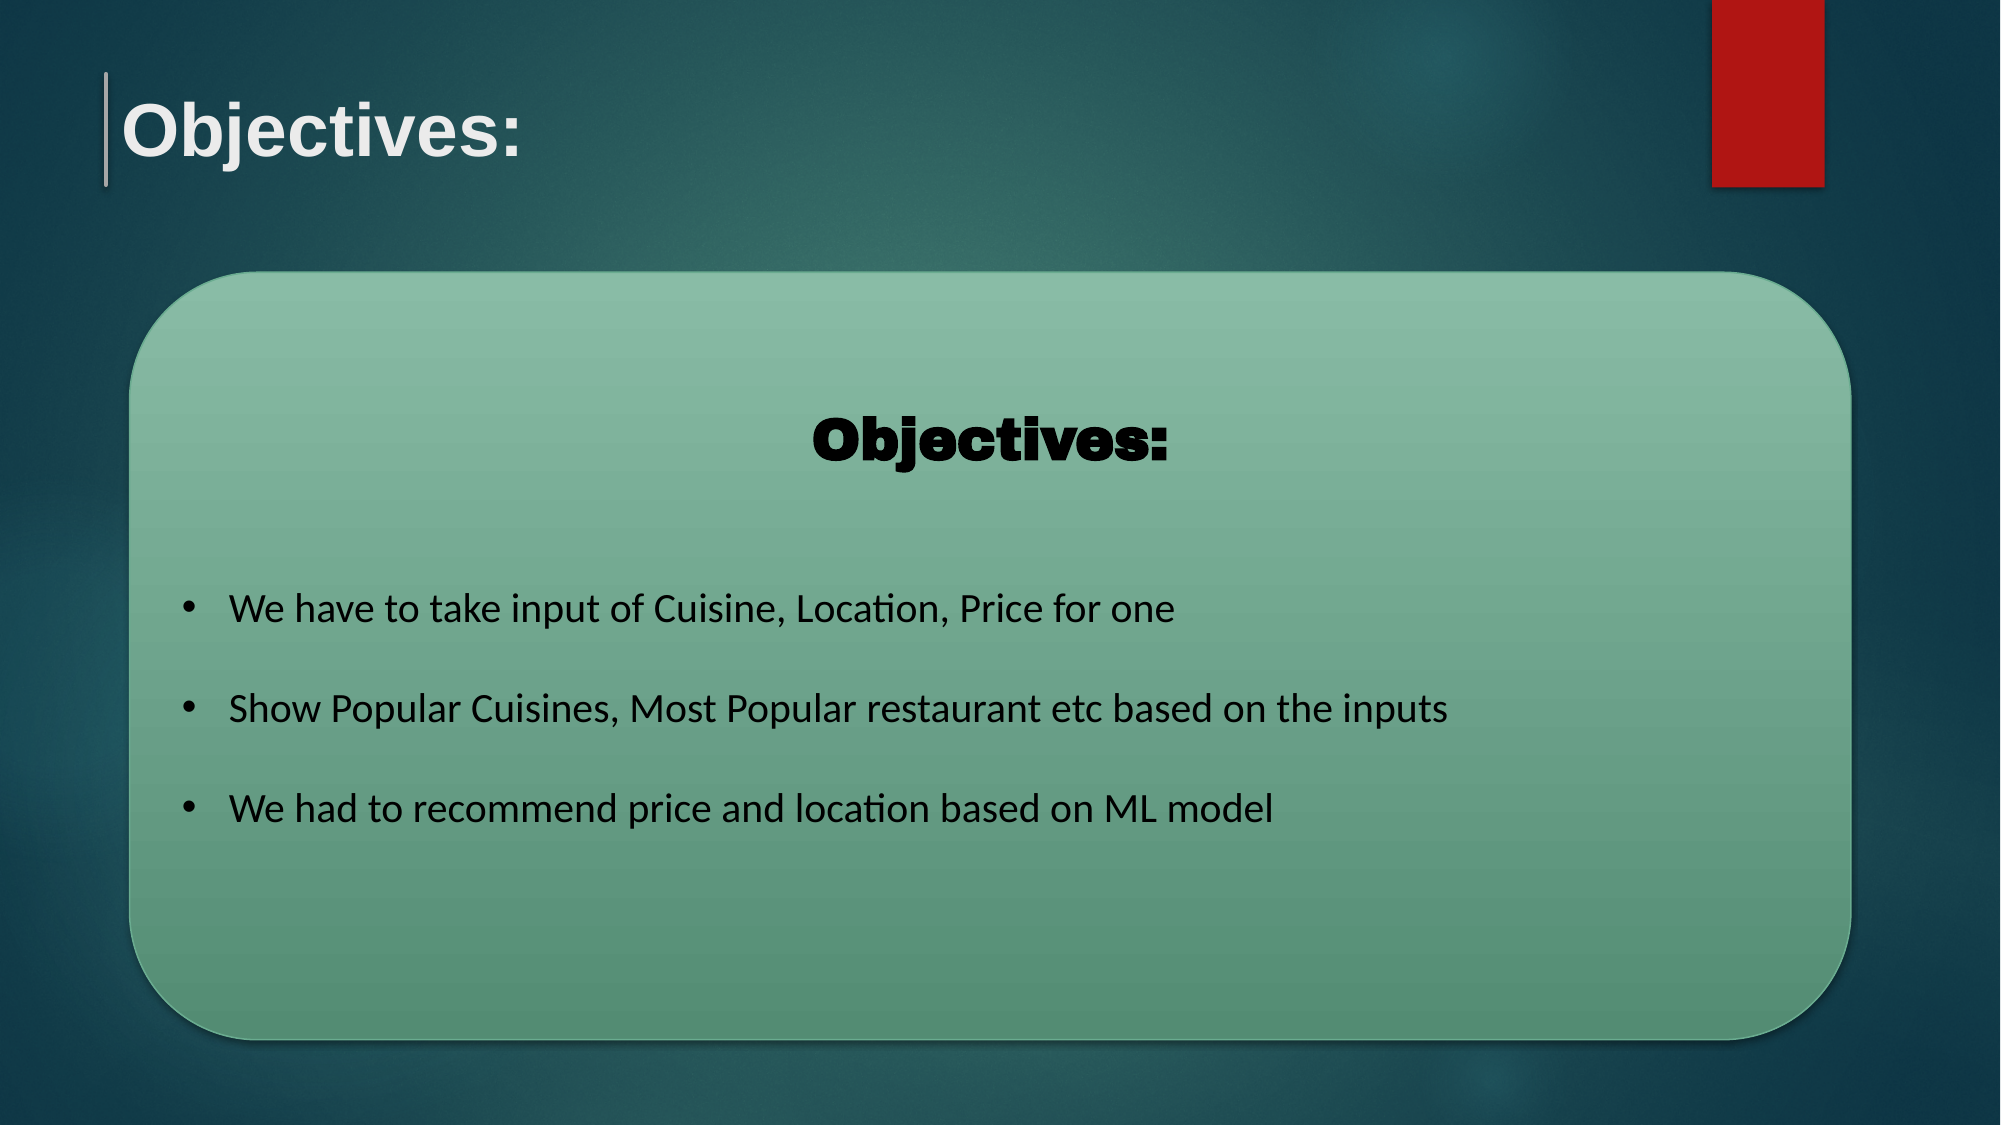

# Objectives:
Objectives:

We have to take input of Cuisine, Location, Price for one

Show Popular Cuisines, Most Popular restaurant etc based on the inputs

We had to recommend price and location based on ML model